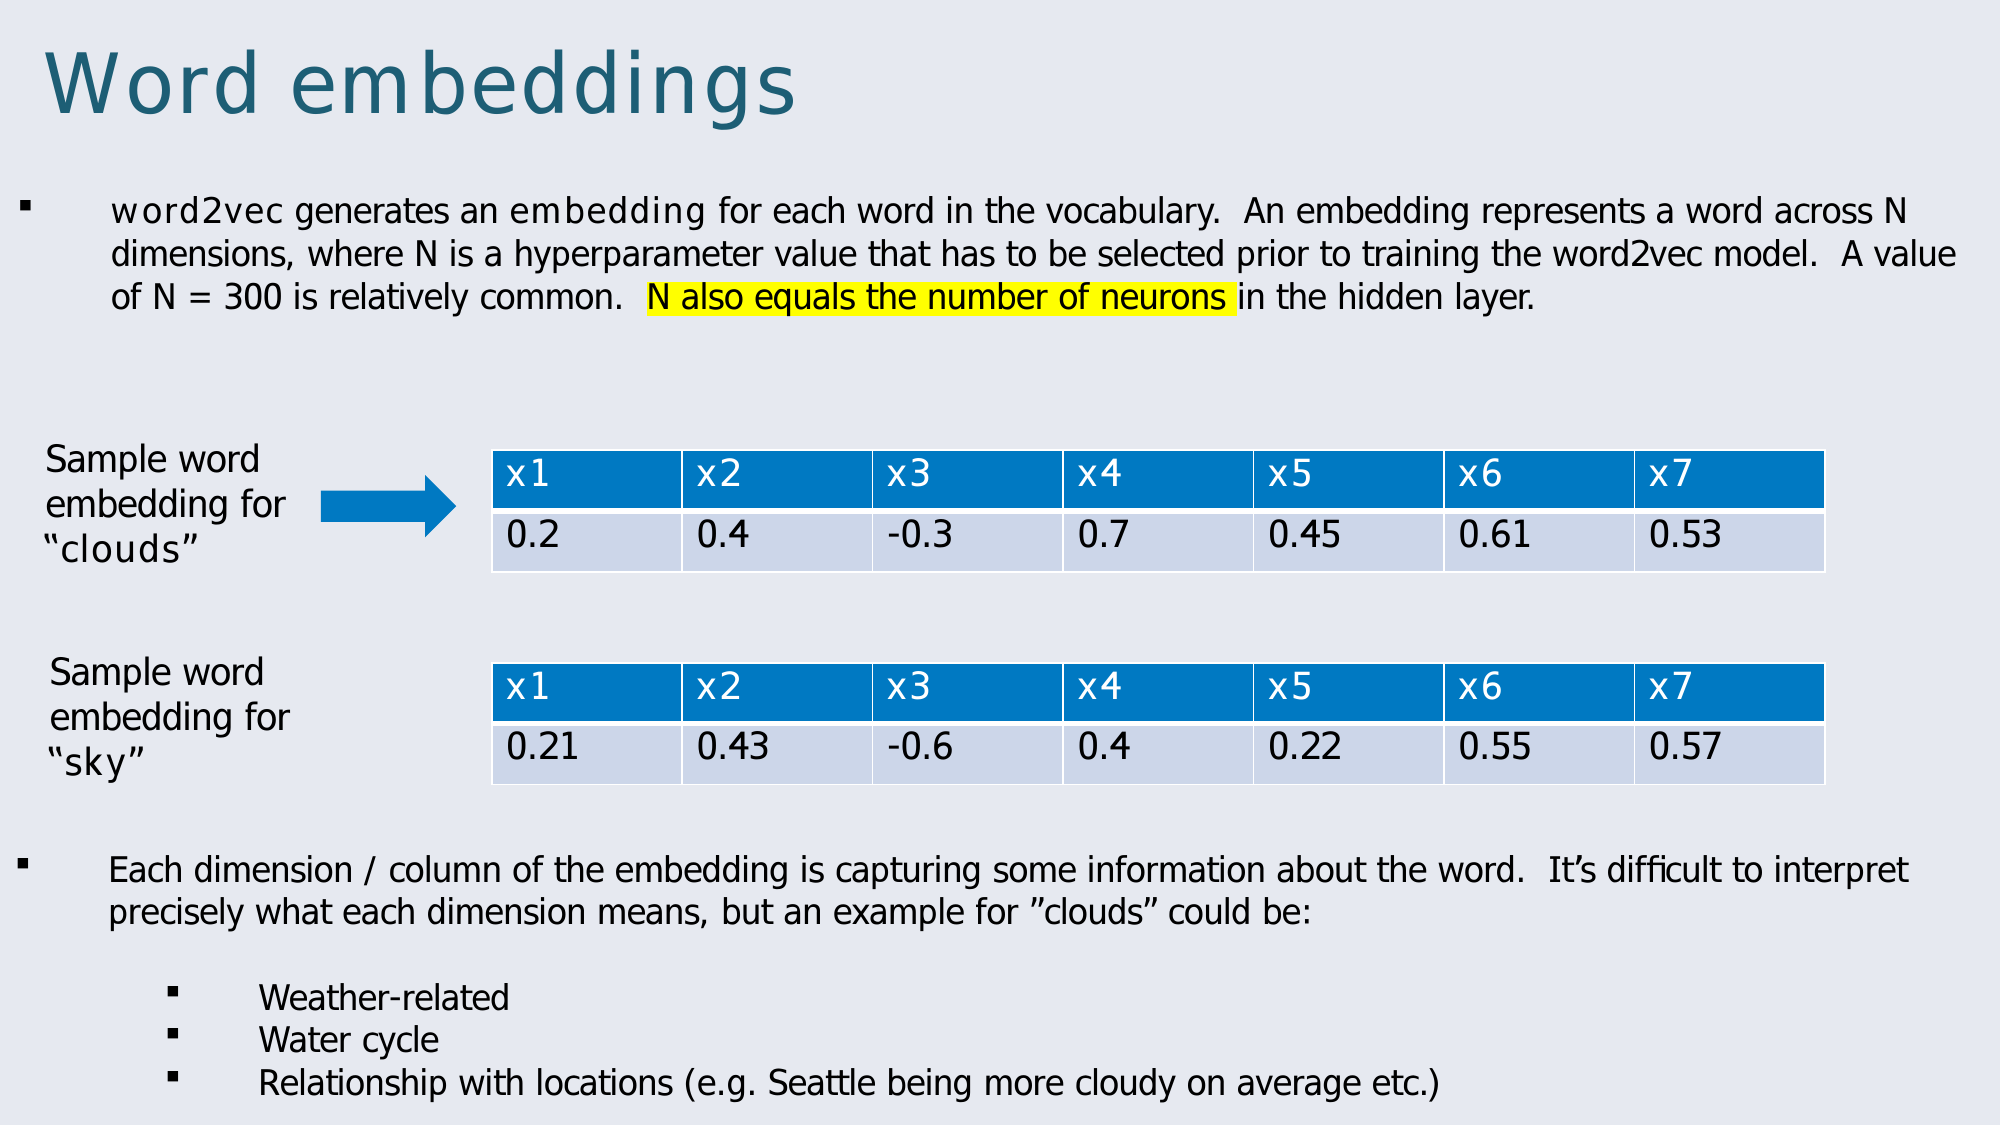

Word embeddings
word2vec generates an embedding for each word in the vocabulary.  An embedding represents a word across N dimensions, where N is a hyperparameter value that has to be selected prior to training the word2vec model.  A value of N = 300 is relatively common.  N also equals the number of neurons in the hidden layer.
Sample word embedding for “clouds”
| x1 | x2 | x3 | x4 | x5 | x6 | x7 |
| --- | --- | --- | --- | --- | --- | --- |
| 0.2 | 0.4 | -0.3 | 0.7 | 0.45 | 0.61 | 0.53 |

Sample word embedding for “sky”
| x1 | x2 | x3 | x4 | x5 | x6 | x7 |
| --- | --- | --- | --- | --- | --- | --- |
| 0.21 | 0.43 | -0.6 | 0.4 | 0.22 | 0.55 | 0.57 |
Each dimension / column of the embedding is capturing some information about the word.  It’s difficult to interpret precisely what each dimension means, but an example for ”clouds” could be:

Weather-related
Water cycle
Relationship with locations (e.g. Seattle being more cloudy on average etc.)